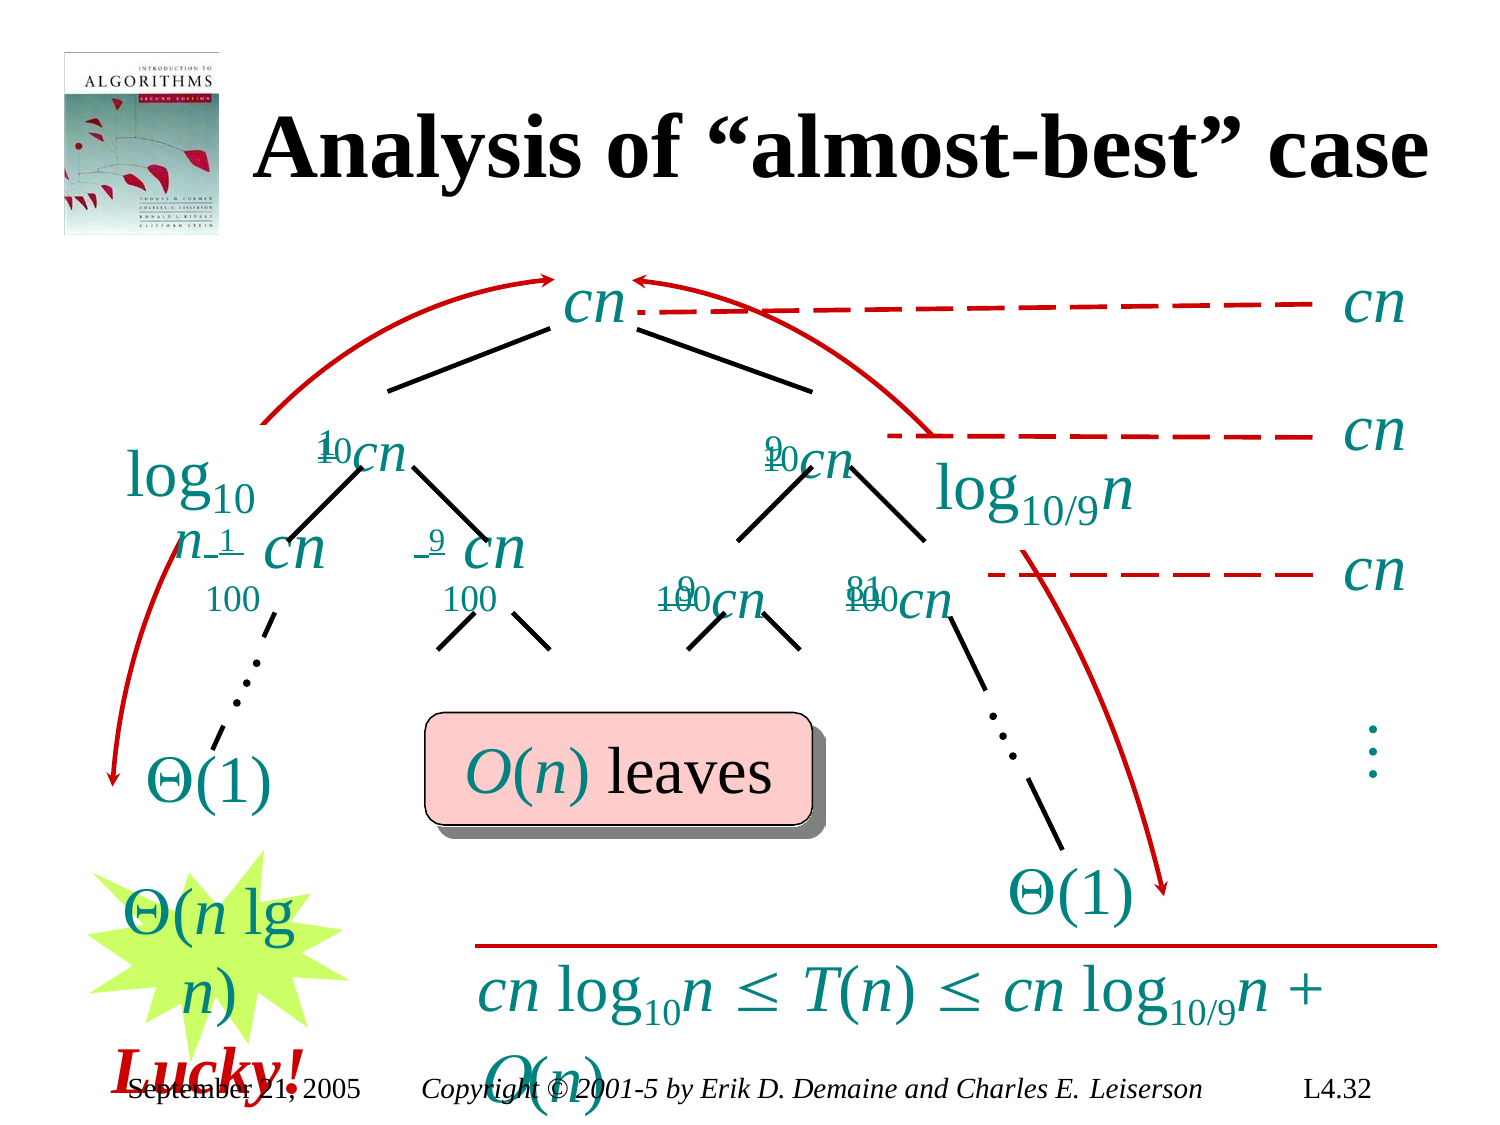

# Analysis of “almost-best” case
cn
cn
cn

1 cn
9 cn
10
log
10
log	n
10
10/9
  9 cn
81 cn
n 1  cn	 9 cn
100	100
cn
100
100

…
O(n) leaves
Θ(1)
Θ(n lg n)
Lucky!
Θ(1)
cn log10n ≤ T(n) ≤ cn log10/9n + Ο(n)

September 21, 2005
Copyright © 2001-5 by Erik D. Demaine and Charles E. Leiserson
L4.32